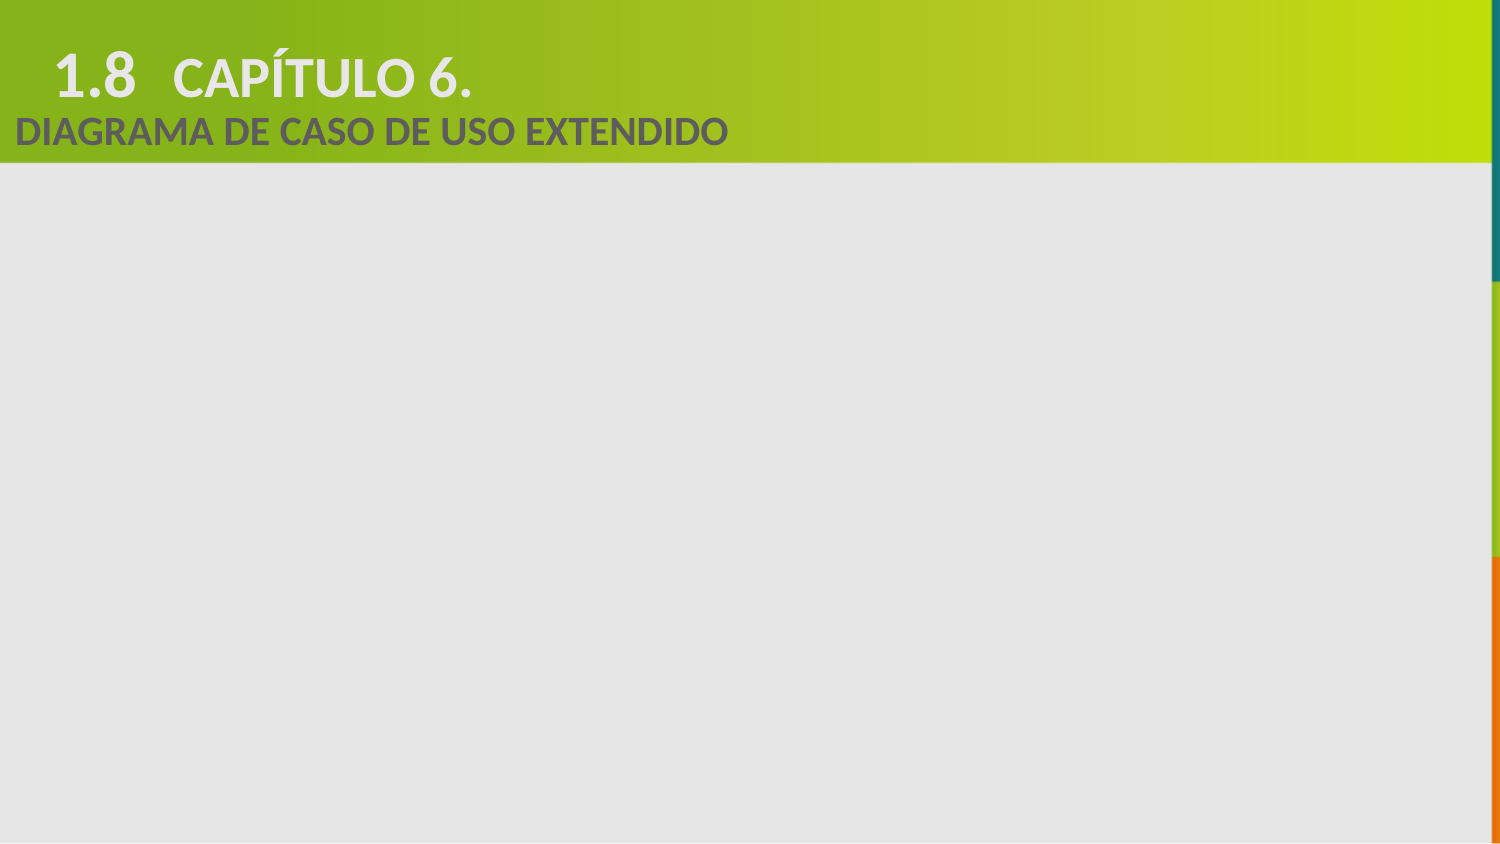

1.8
CAPÍTULO 6.
DIAGRAMA DE CASO DE USO EXTENDIDO